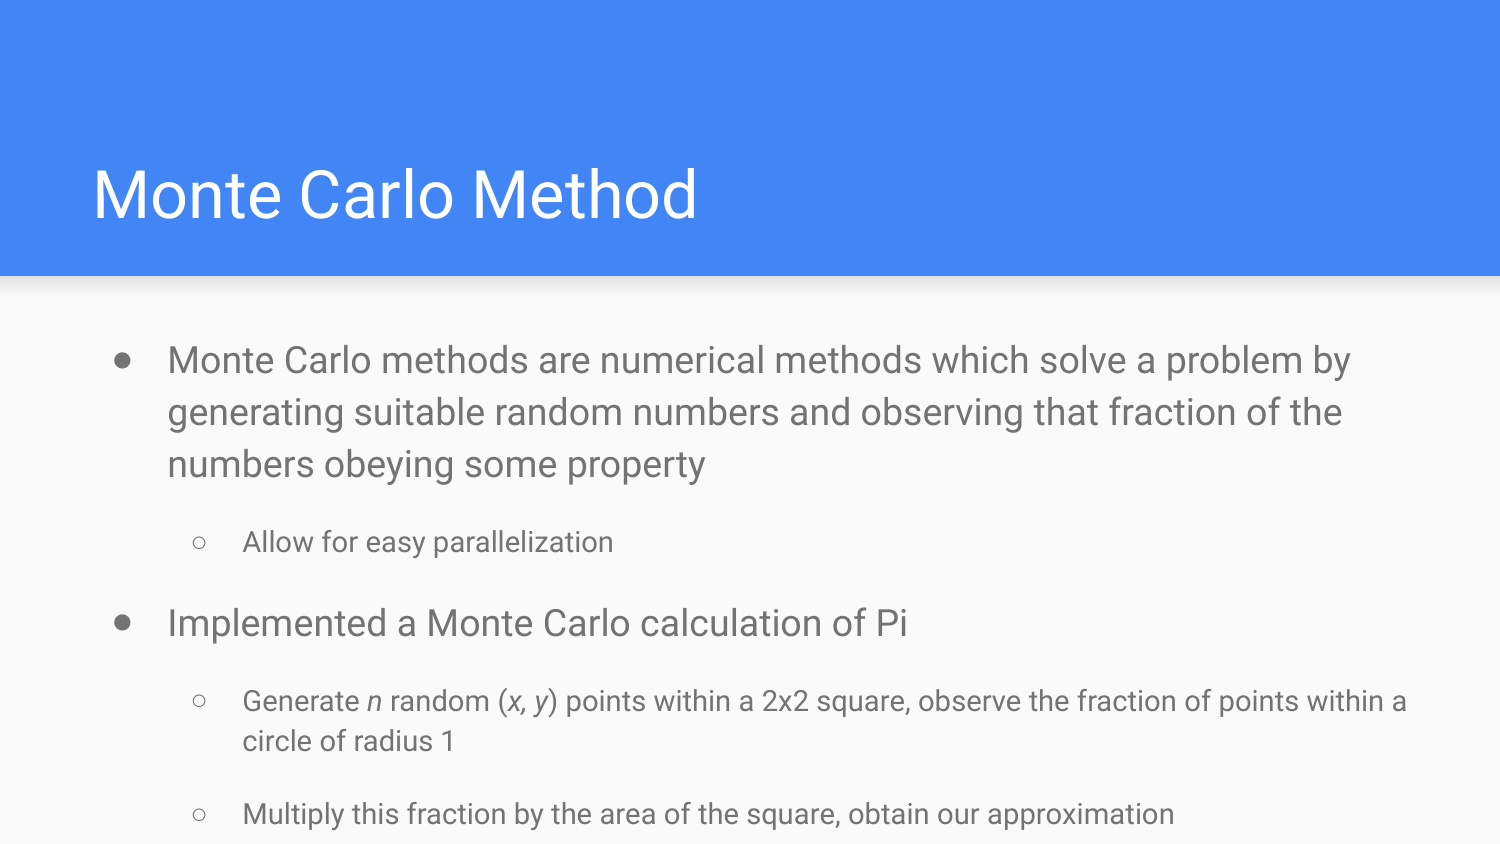

# Monte Carlo Method
Monte Carlo methods are numerical methods which solve a problem by generating suitable random numbers and observing that fraction of the numbers obeying some property
Allow for easy parallelization
Implemented a Monte Carlo calculation of Pi
Generate n random (x, y) points within a 2x2 square, observe the fraction of points within a circle of radius 1
Multiply this fraction by the area of the square, obtain our approximation
In general, as n grows, the accuracy of the approximation increases